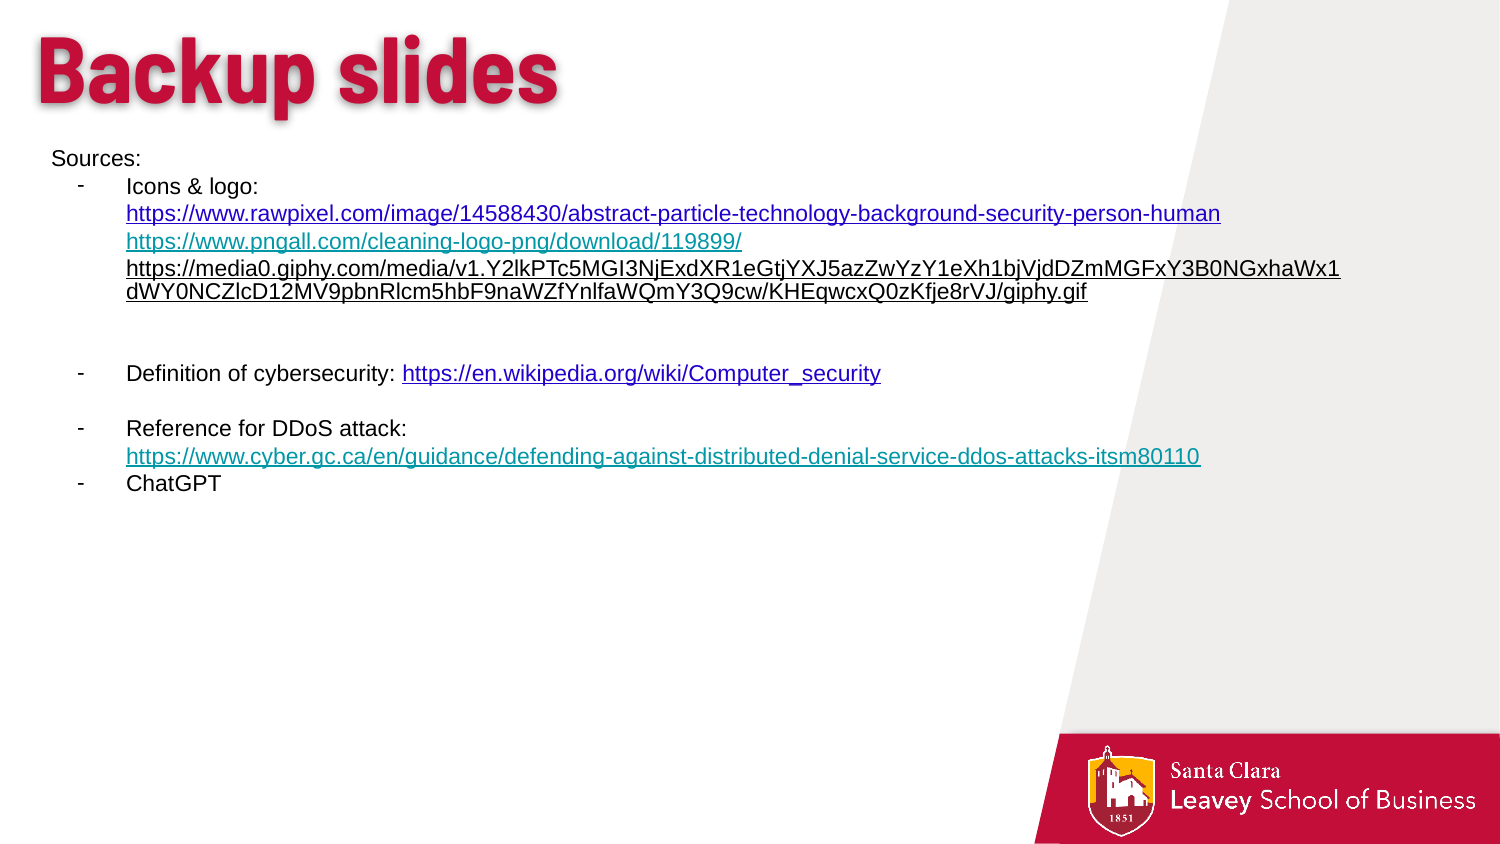

# Backup slides
Sources:
Icons & logo:
https://www.rawpixel.com/image/14588430/abstract-particle-technology-background-security-person-human
https://www.pngall.com/cleaning-logo-png/download/119899/
https://media0.giphy.com/media/v1.Y2lkPTc5MGI3NjExdXR1eGtjYXJ5azZwYzY1eXh1bjVjdDZmMGFxY3B0NGxhaWx1dWY0NCZlcD12MV9pbnRlcm5hbF9naWZfYnlfaWQmY3Q9cw/KHEqwcxQ0zKfje8rVJ/giphy.gif

Definition of cybersecurity: https://en.wikipedia.org/wiki/Computer_security
Reference for DDoS attack: https://www.cyber.gc.ca/en/guidance/defending-against-distributed-denial-service-ddos-attacks-itsm80110
ChatGPT